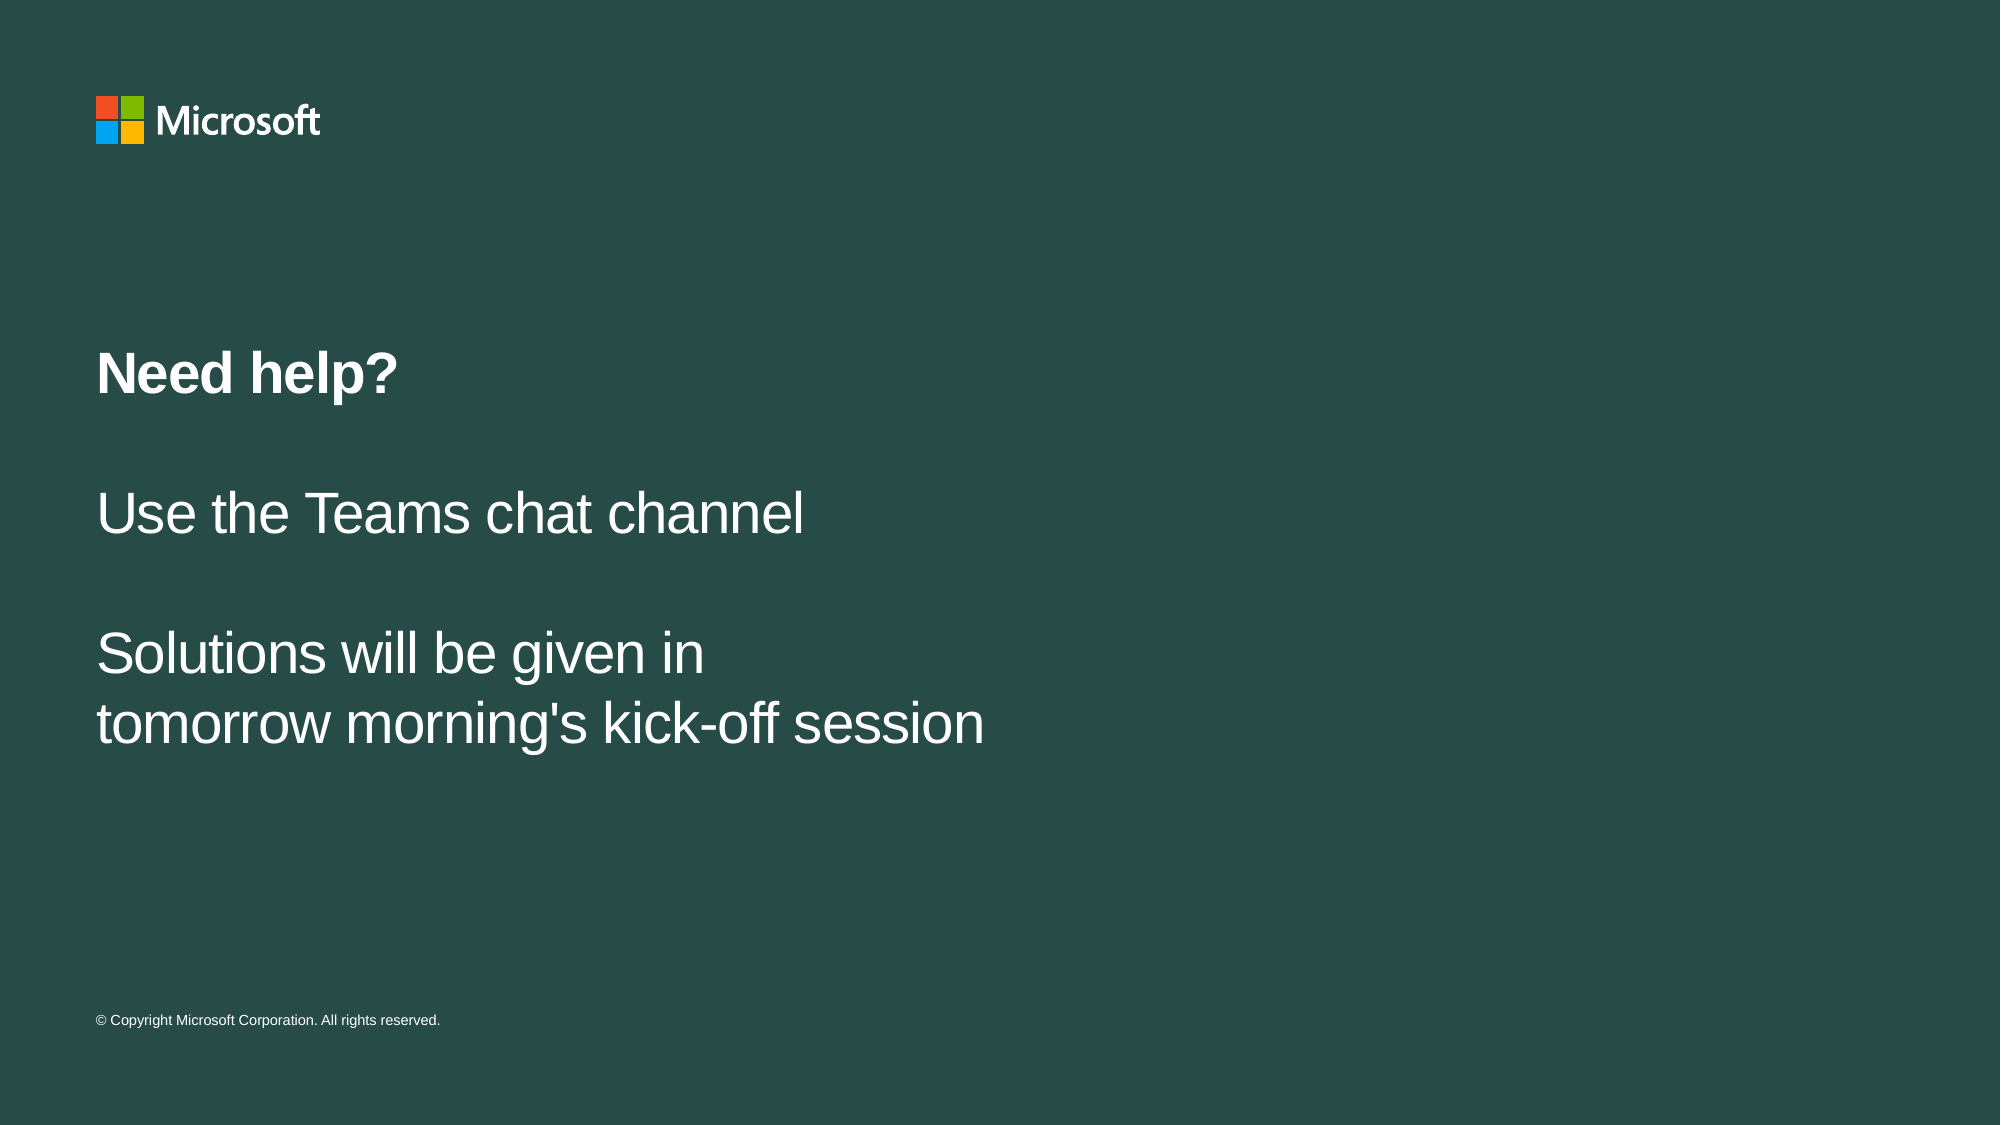

Need help?

Use the Teams chat channel

Solutions will be given in
tomorrow morning's kick-off session